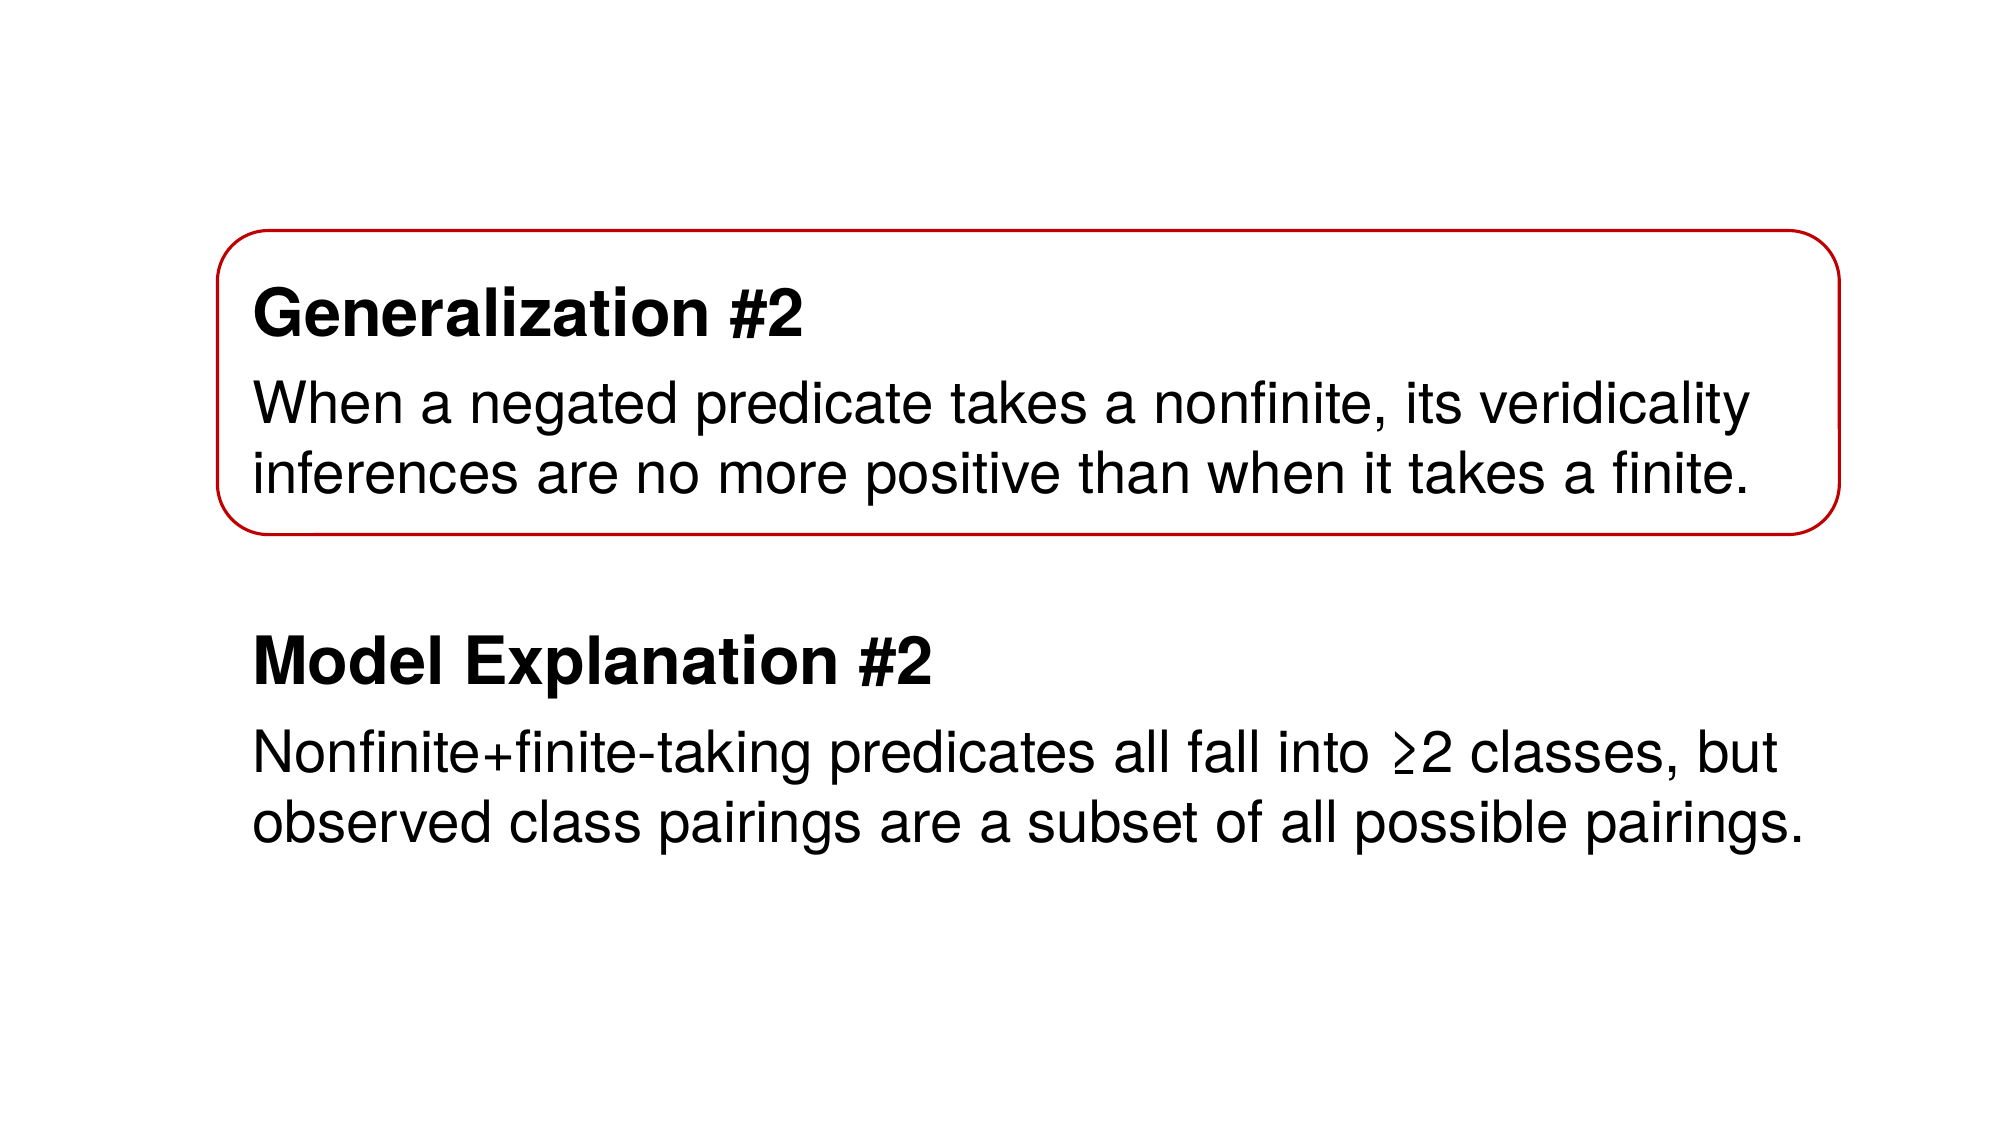

Generalization #2
When a negated predicate takes a nonfinite, its veridicality inferences are no more positive than when it takes a finite.
Model Explanation #2
Nonfinite+finite-taking predicates all fall into ≥2 classes, but observed class pairings are a subset of all possible pairings.